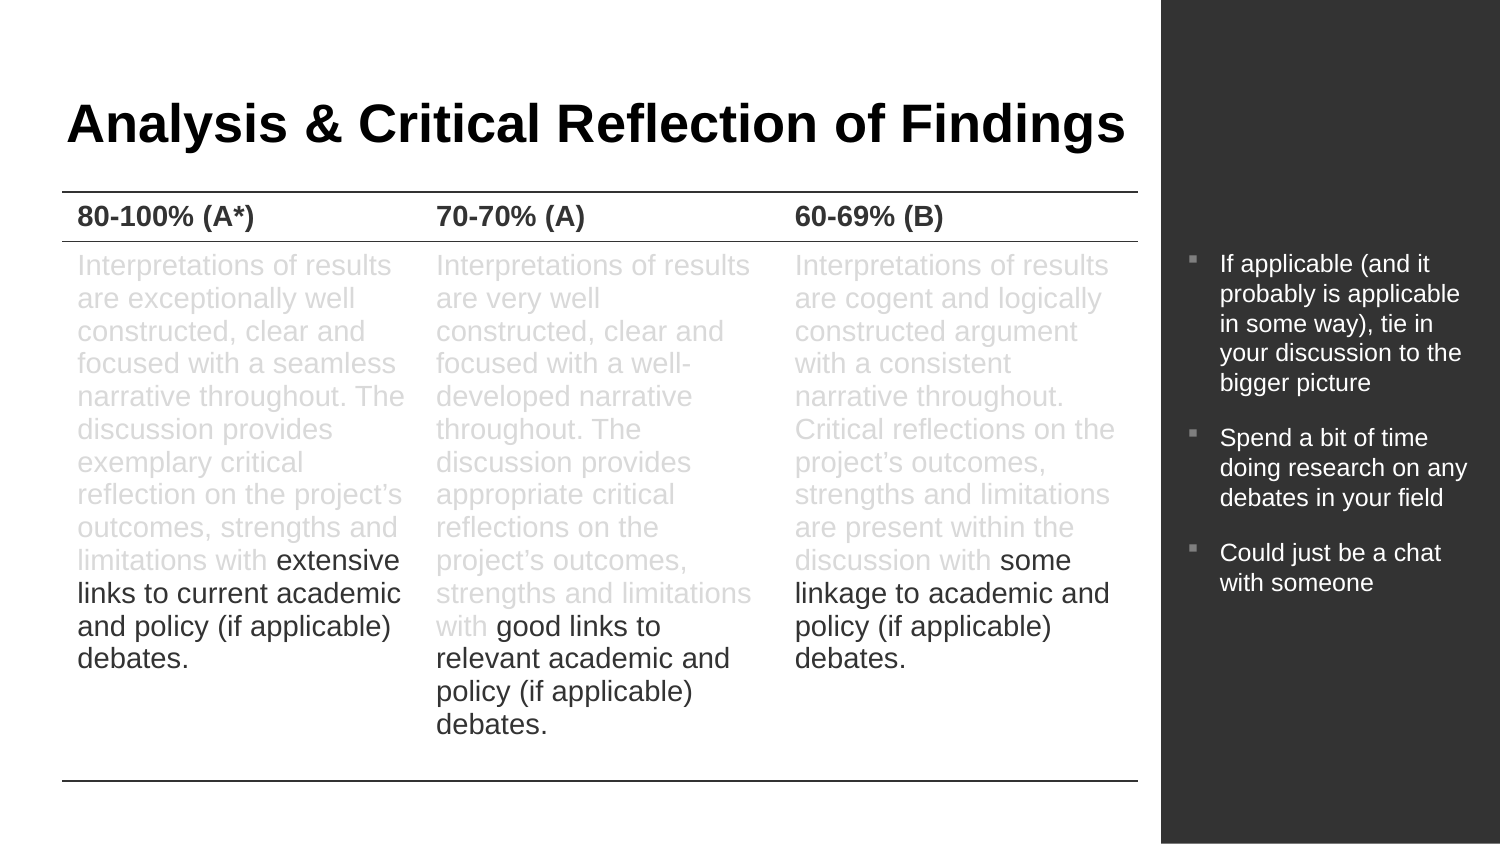

If applicable (and it probably is applicable in some way), tie in your discussion to the bigger picture
Spend a bit of time doing research on any debates in your field
Could just be a chat with someone
# Analysis & Critical Reflection of Findings
| 80-100% (A\*) | 70-70% (A) | 60-69% (B) |
| --- | --- | --- |
| Interpretations of results are exceptionally well constructed, clear and focused with a seamless narrative throughout. The discussion provides exemplary critical reflection on the project’s outcomes, strengths and limitations with extensive links to current academic and policy (if applicable) debates. | Interpretations of results are very well constructed, clear and focused with a well- developed narrative throughout. The discussion provides appropriate critical reflections on the project’s outcomes, strengths and limitations with good links to relevant academic and policy (if applicable) debates. | Interpretations of results are cogent and logically constructed argument with a consistent narrative throughout. Critical reflections on the project’s outcomes, strengths and limitations are present within the discussion with some linkage to academic and policy (if applicable) debates. |